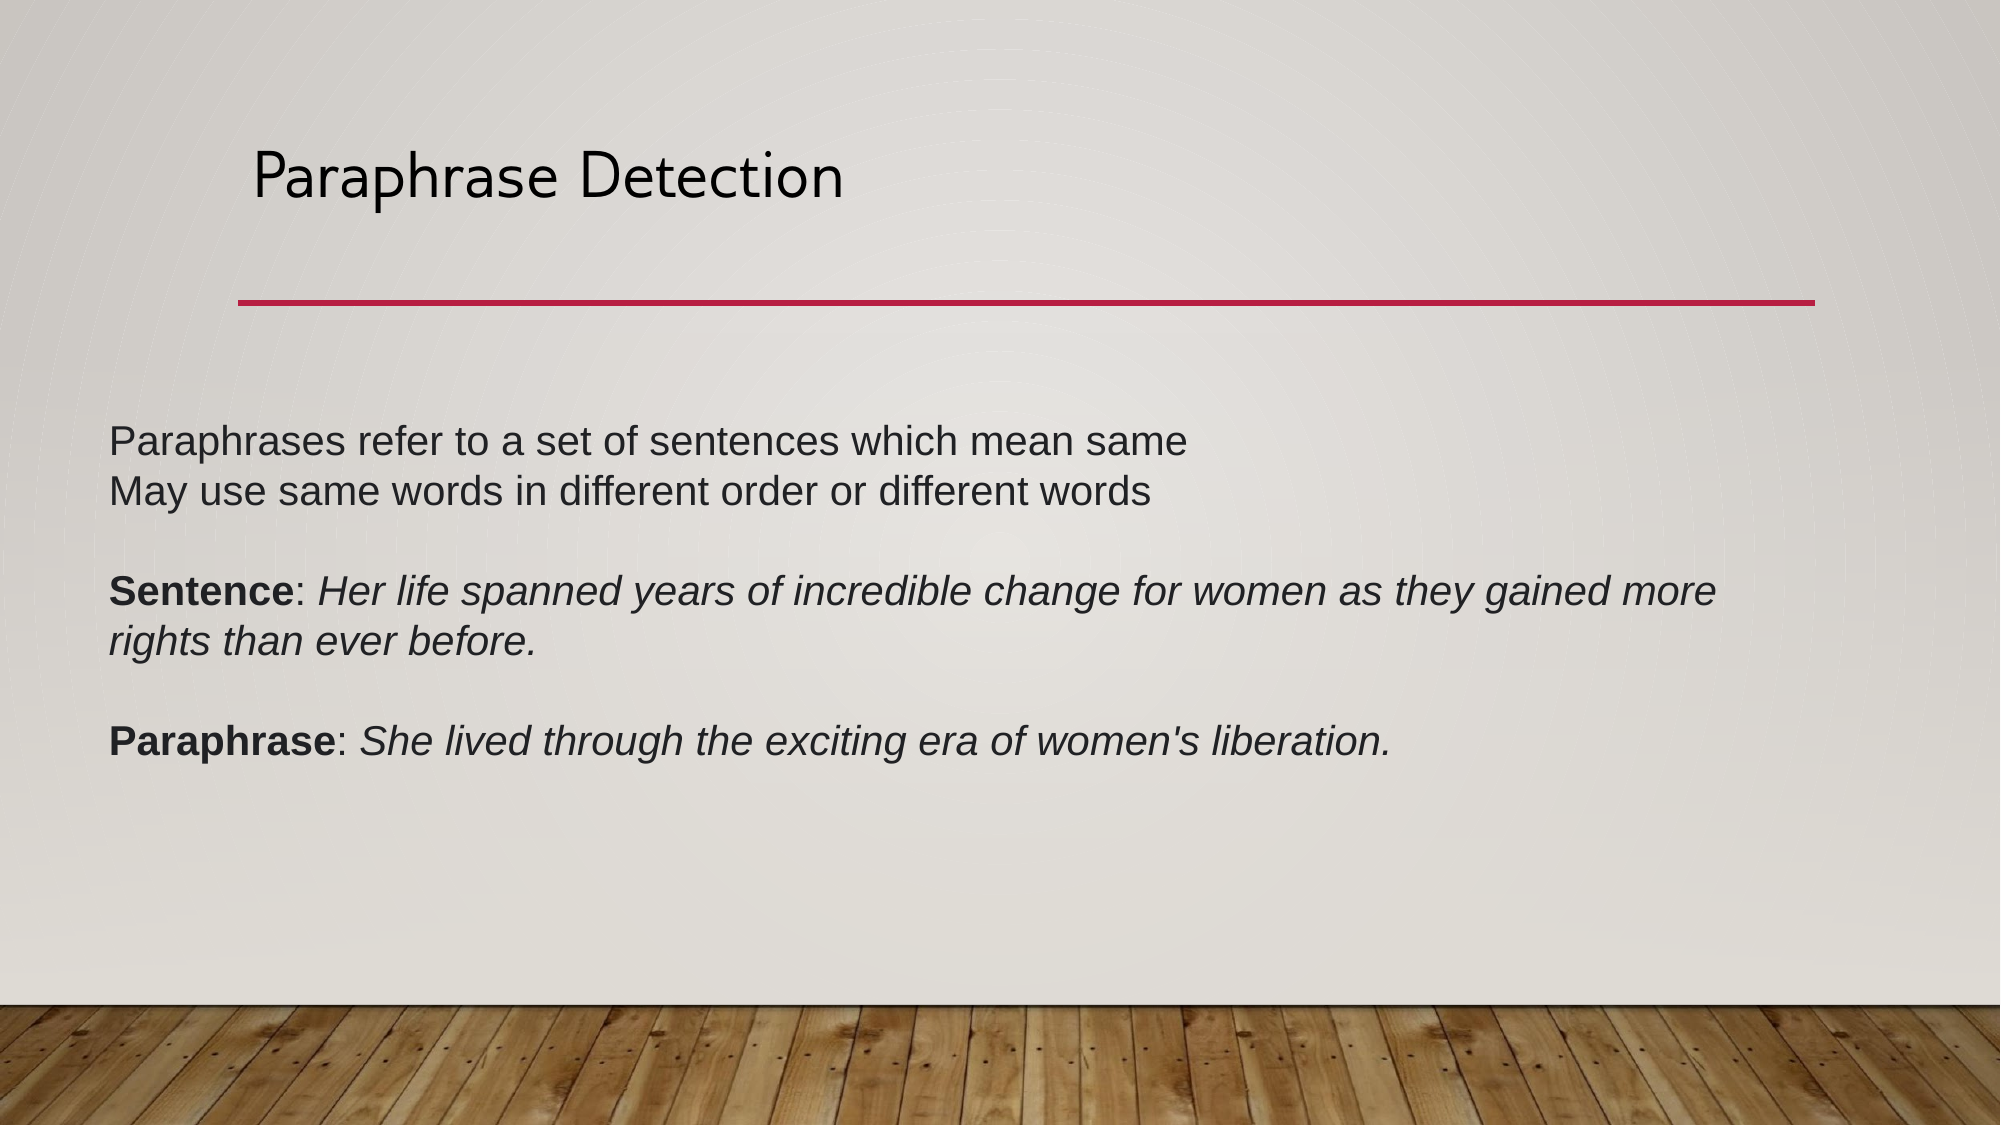

# Paraphrase Detection
Paraphrases refer to a set of sentences which mean same
May use same words in different order or different words

Sentence: Her life spanned years of incredible change for women as they gained more rights than ever before.

Paraphrase: She lived through the exciting era of women's liberation.